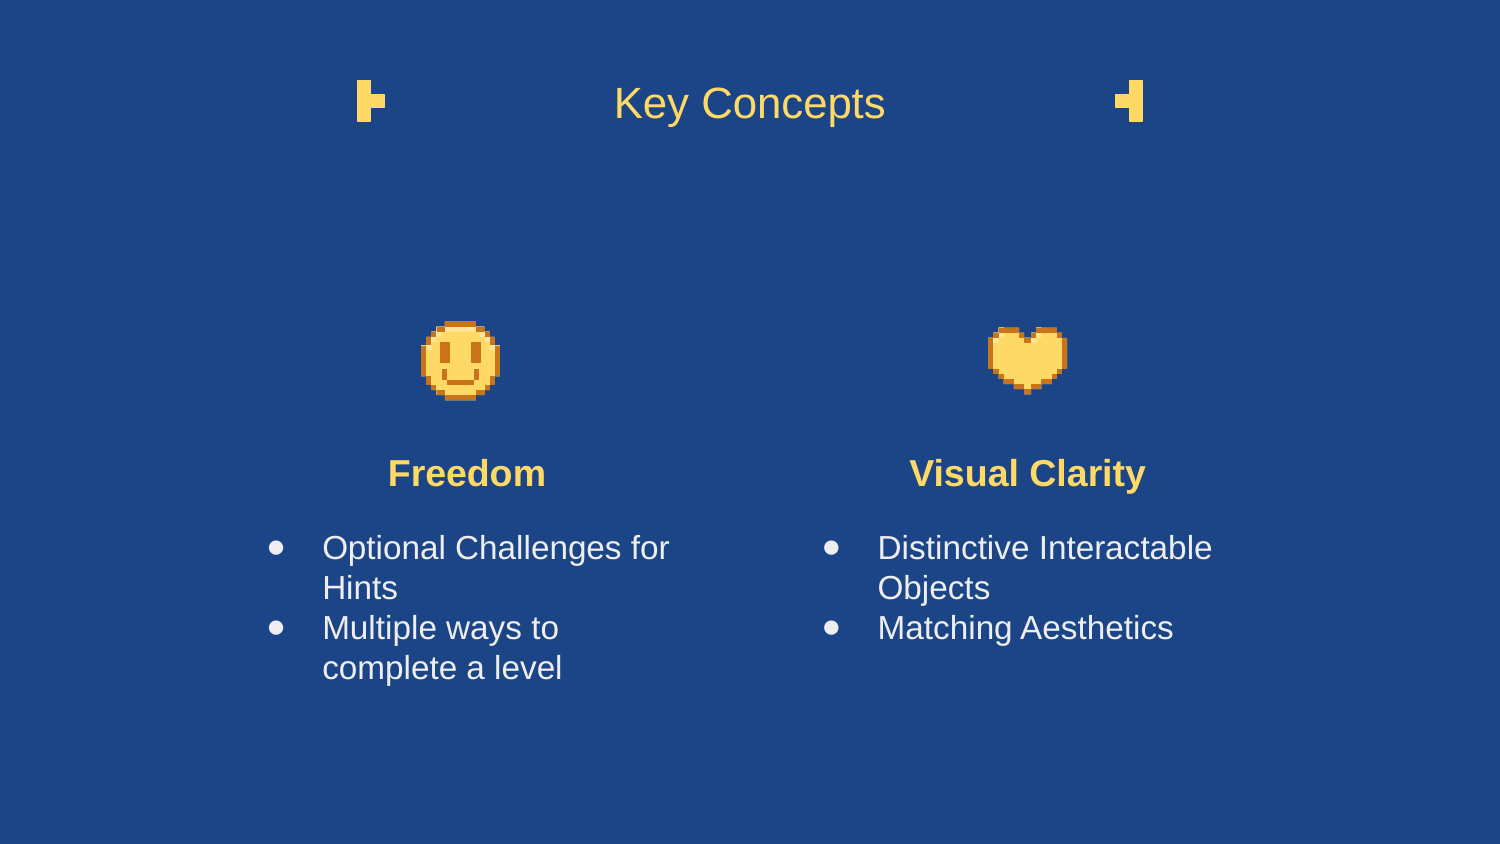

# Key Concepts

Freedom
Visual Clarity
Distinctive Interactable Objects
Matching Aesthetics

Optional Challenges for Hints
Multiple ways to complete a level